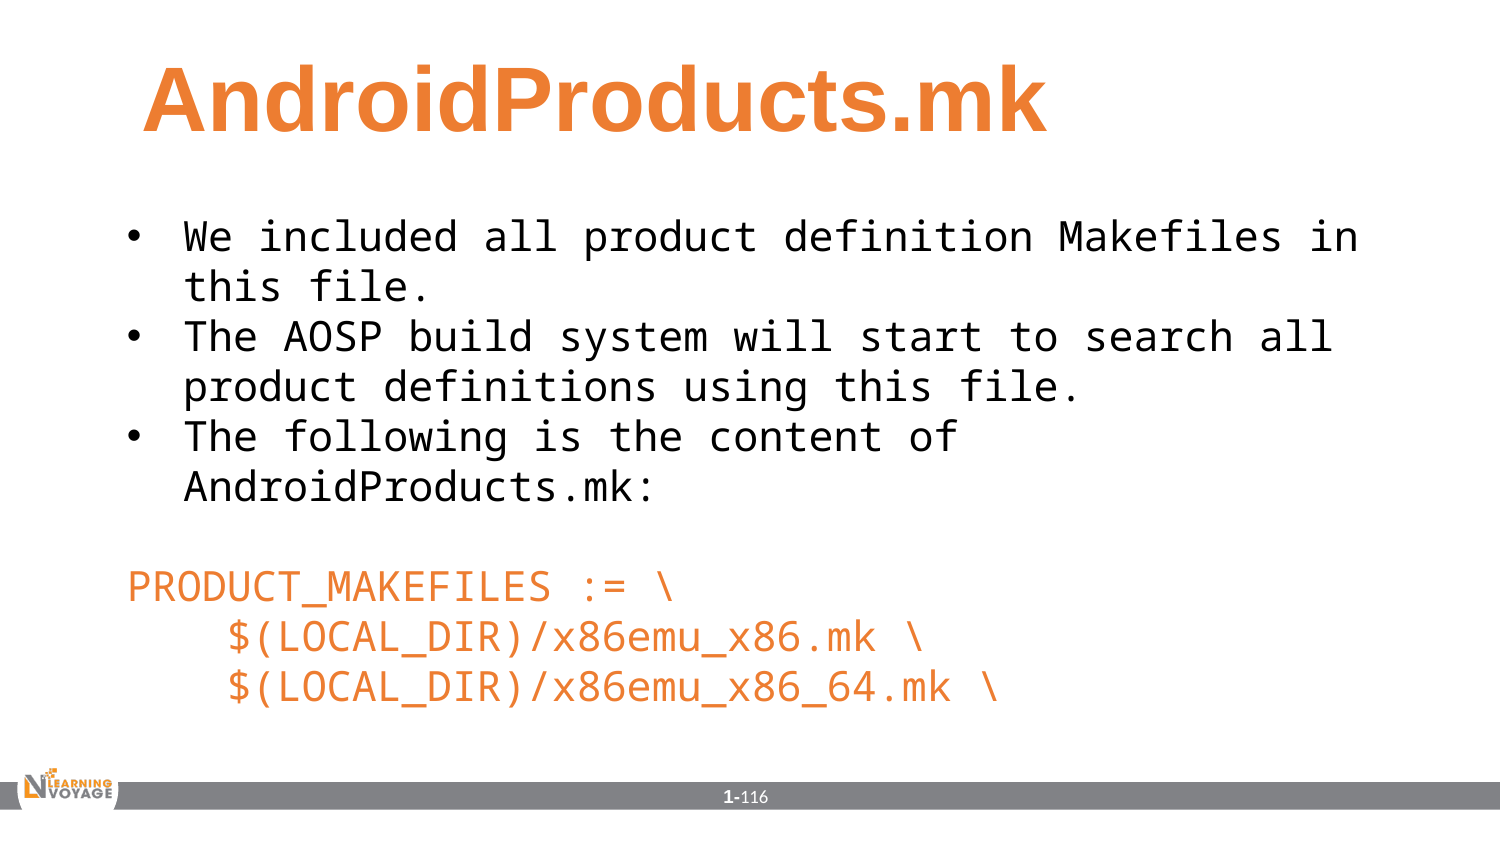

AndroidProducts.mk
We included all product definition Makefiles in this file.
The AOSP build system will start to search all product definitions using this file.
The following is the content of AndroidProducts.mk:

PRODUCT_MAKEFILES := \
    $(LOCAL_DIR)/x86emu_x86.mk \
    $(LOCAL_DIR)/x86emu_x86_64.mk \
1-116